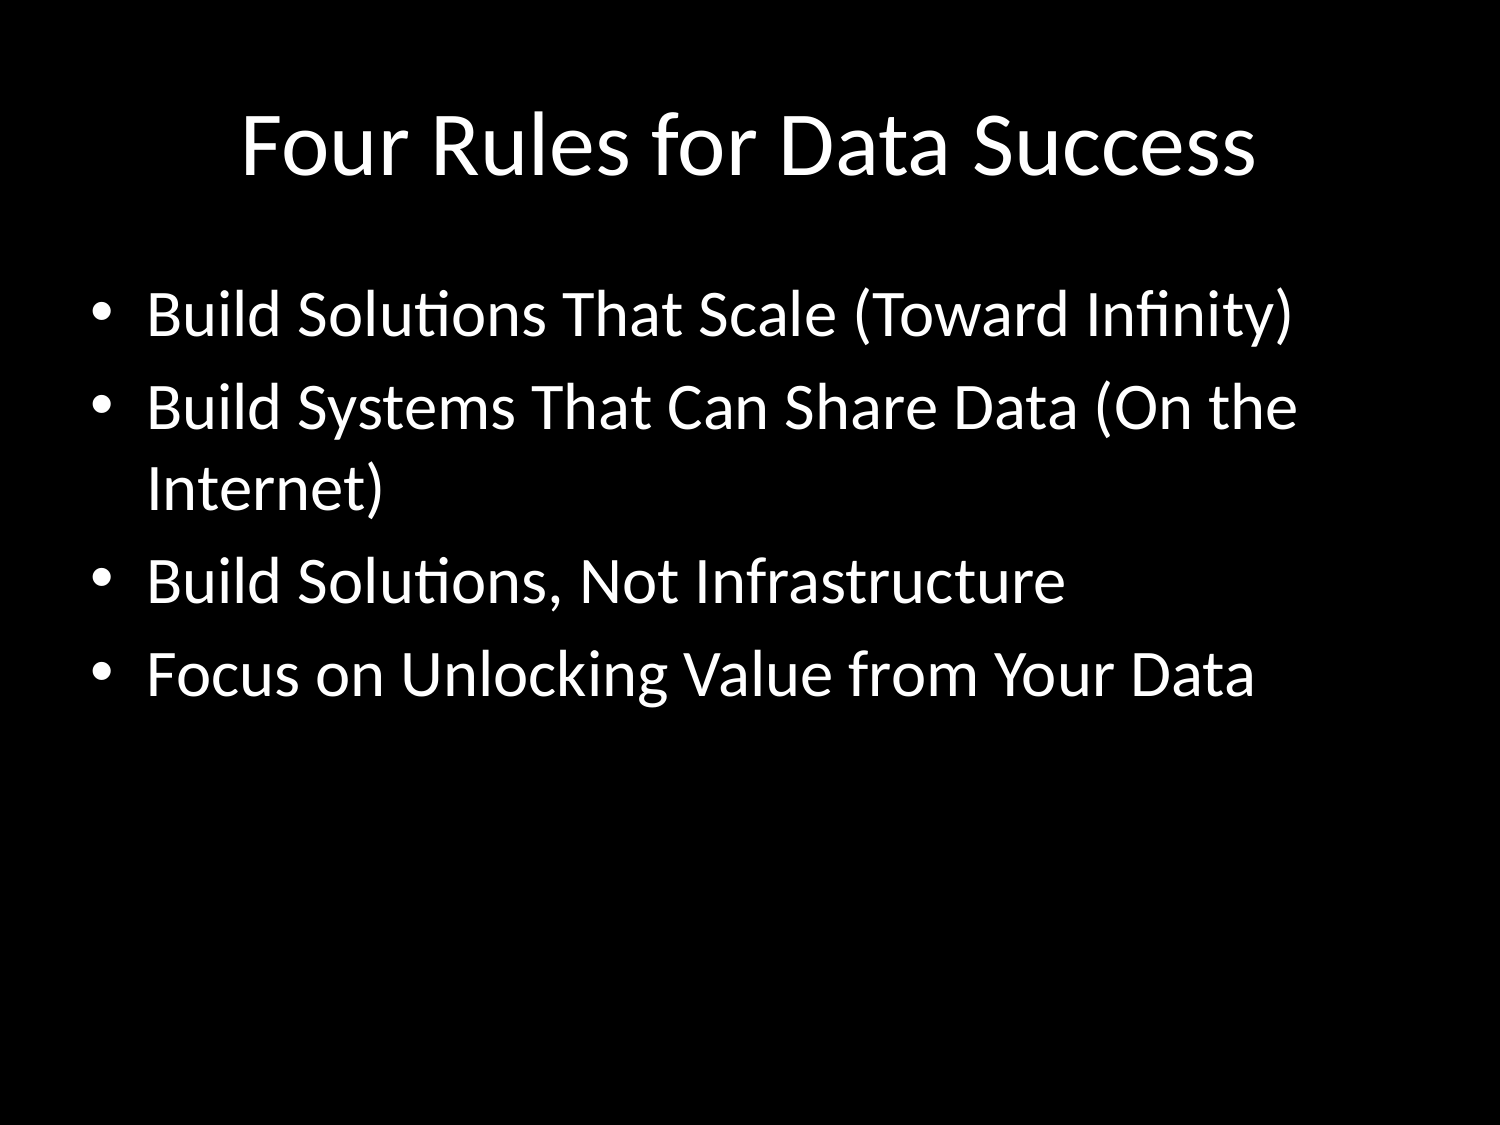

# Four Rules for Data Success
Build Solutions That Scale (Toward Infinity)
Build Systems That Can Share Data (On the Internet)
Build Solutions, Not Infrastructure
Focus on Unlocking Value from Your Data